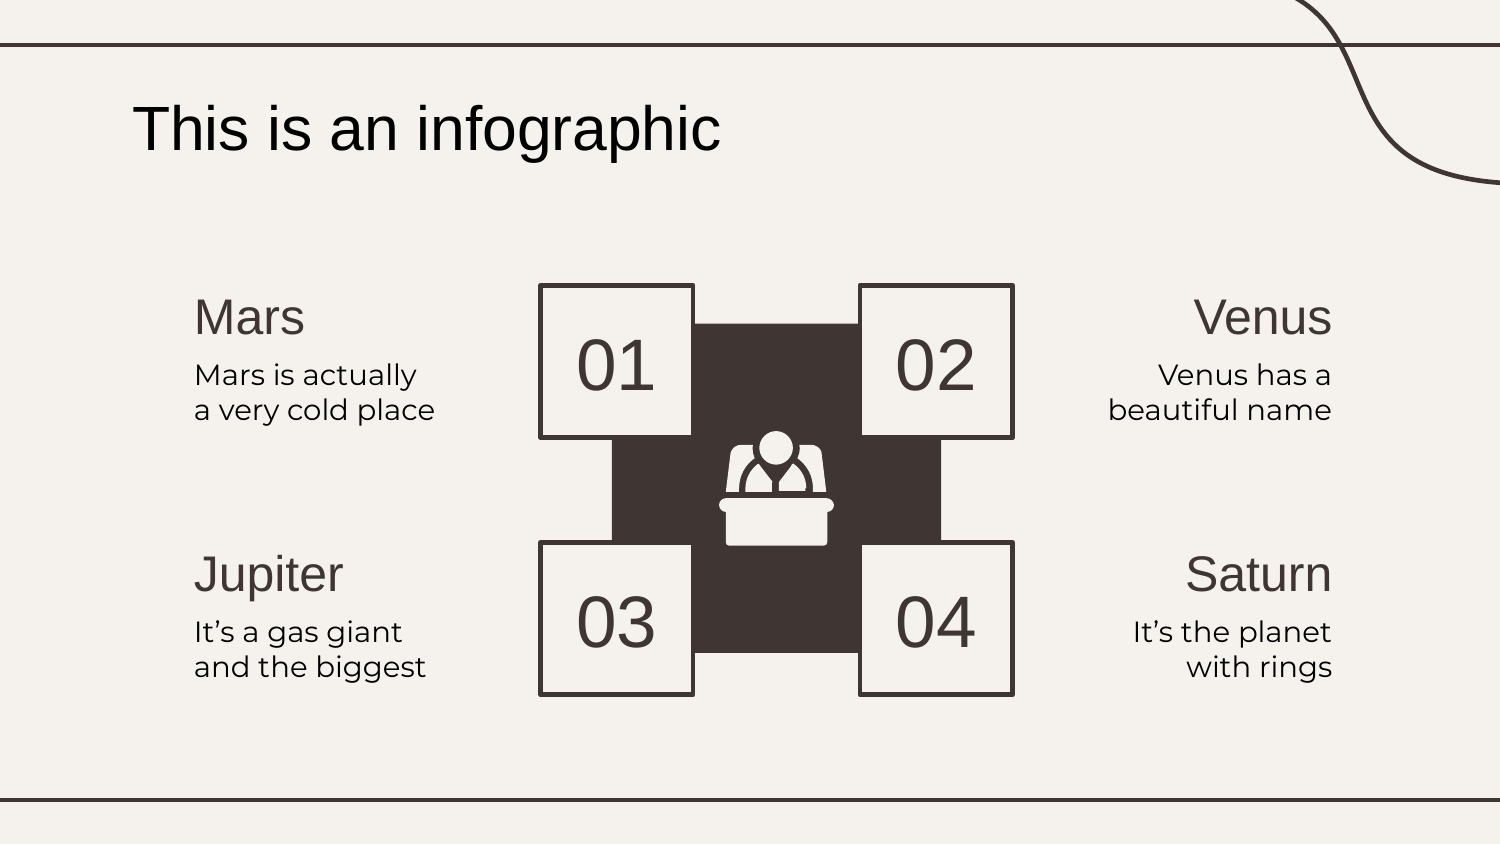

# This is an infographic
Mars

01

02

03

04
Venus
Mars is actually a very cold place
Venus has a beautiful name
Jupiter
Saturn
It’s a gas giant and the biggest
It’s the planet with rings